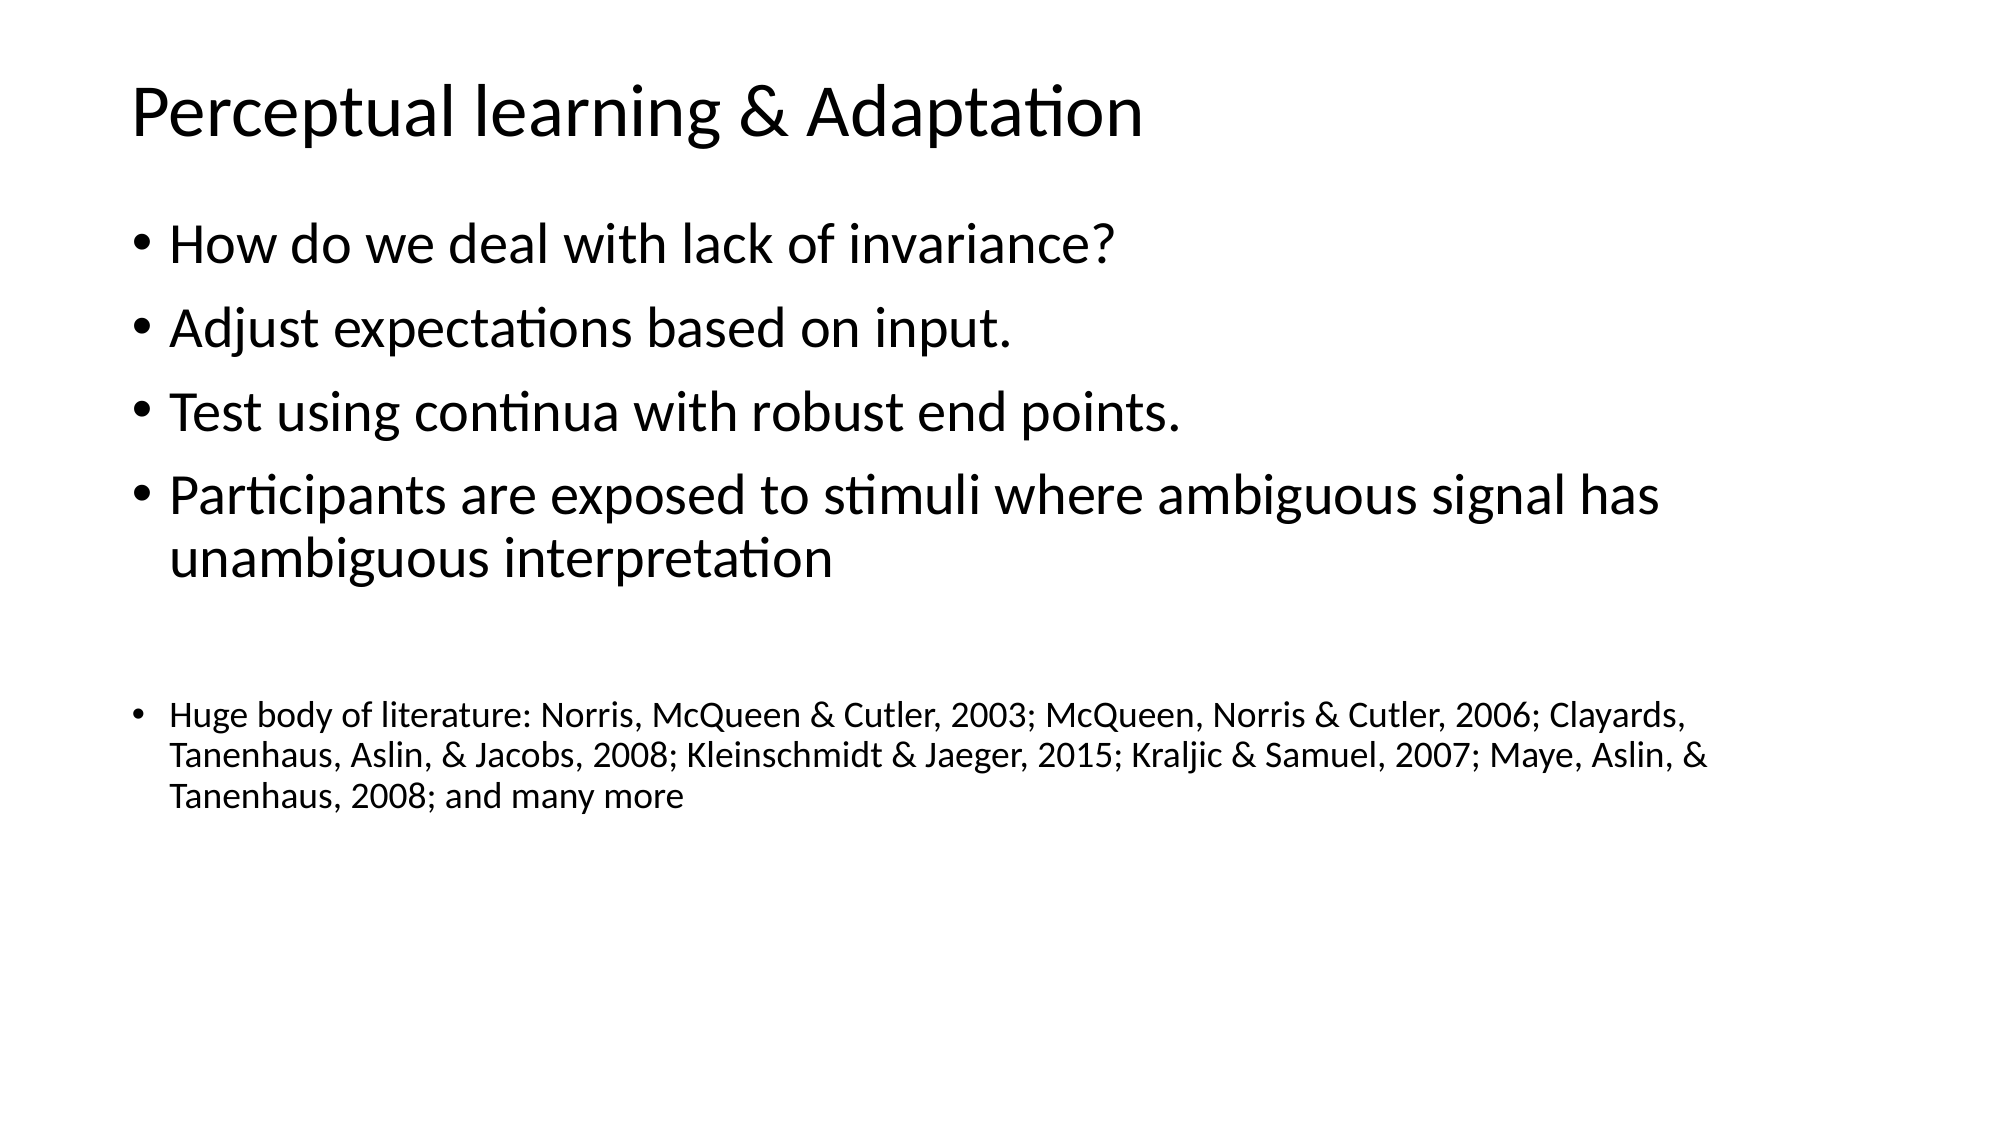

# Perceptual learning & Adaptation
How do we deal with lack of invariance?
Adjust expectations based on input.
Test using continua with robust end points.
Participants are exposed to stimuli where ambiguous signal has unambiguous interpretation

Huge body of literature: Norris, McQueen & Cutler, 2003; McQueen, Norris & Cutler, 2006; Clayards, Tanenhaus, Aslin, & Jacobs, 2008; Kleinschmidt & Jaeger, 2015; Kraljic & Samuel, 2007; Maye, Aslin, & Tanenhaus, 2008; and many more